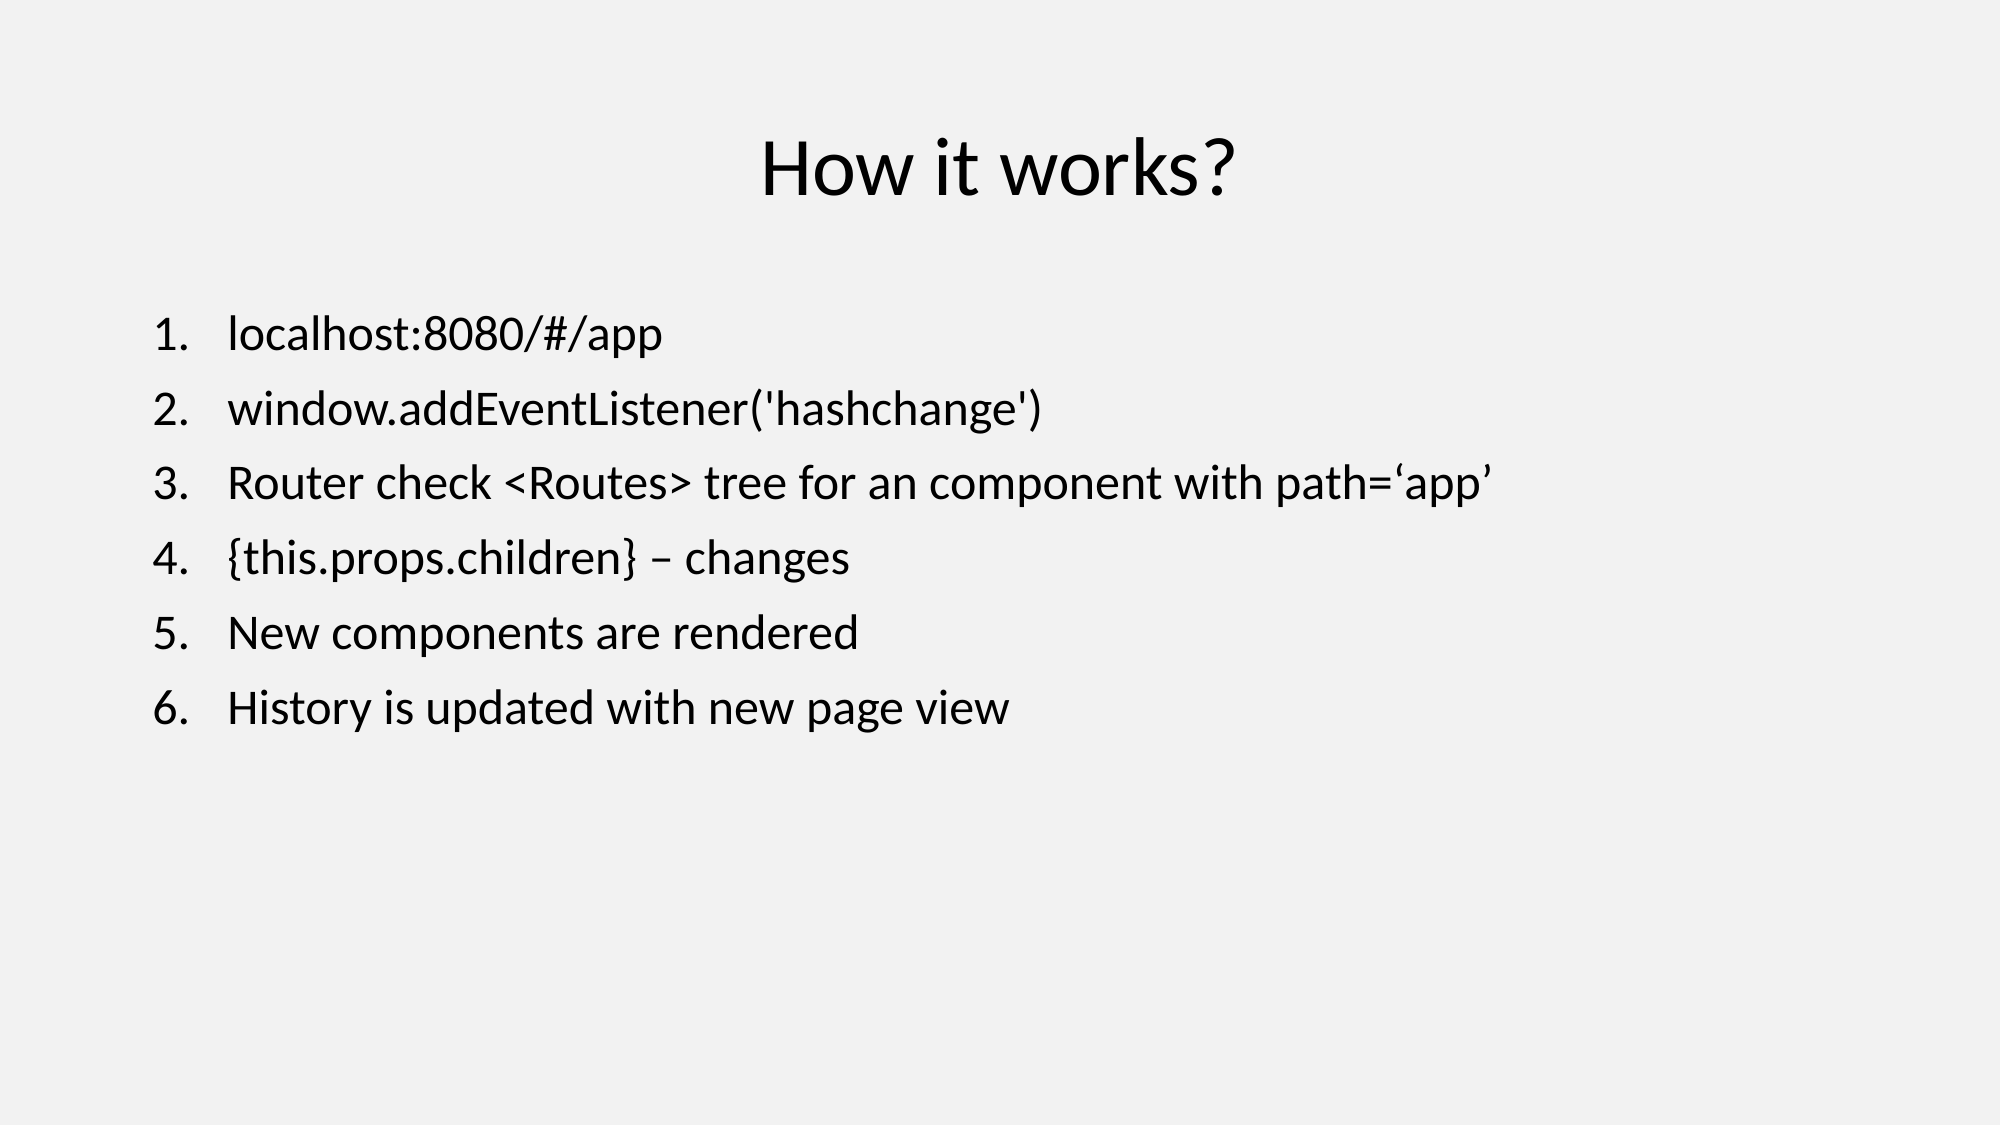

# How it works?
localhost:8080/#/app
window.addEventListener('hashchange')
Router check <Routes> tree for an component with path=‘app’
{this.props.children} – changes
New components are rendered
History is updated with new page view